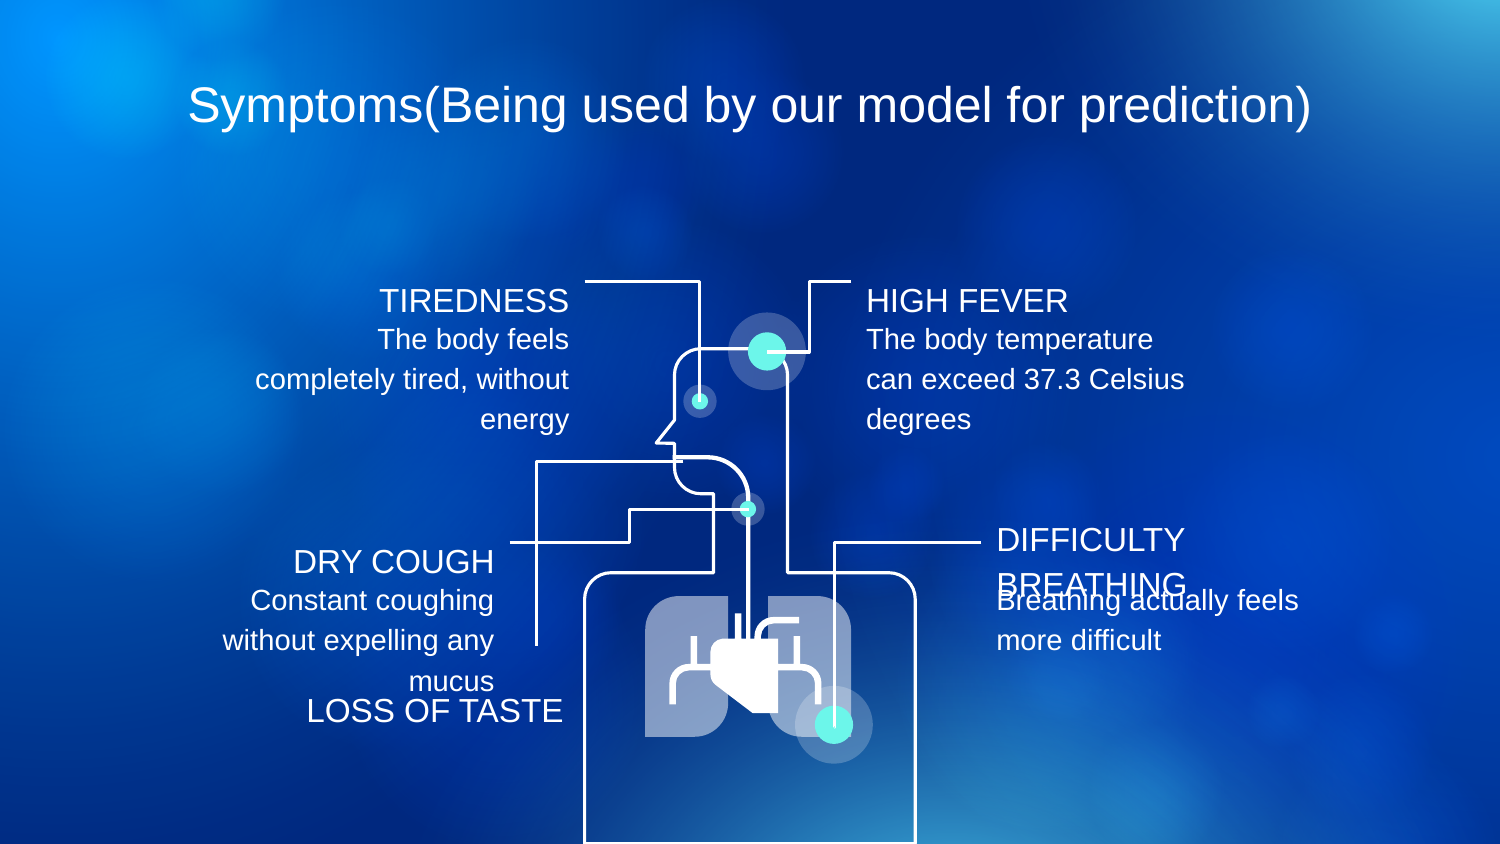

# Symptoms(Being used by our model for prediction)
TIREDNESS
HIGH FEVER
The body feels completely tired, without energy
The body temperature can exceed 37.3 Celsius degrees

DRY COUGH
DIFFICULTY BREATHING
Constant coughing without expelling any mucus

Breathing actually feels more difficult
LOSS OF TASTE